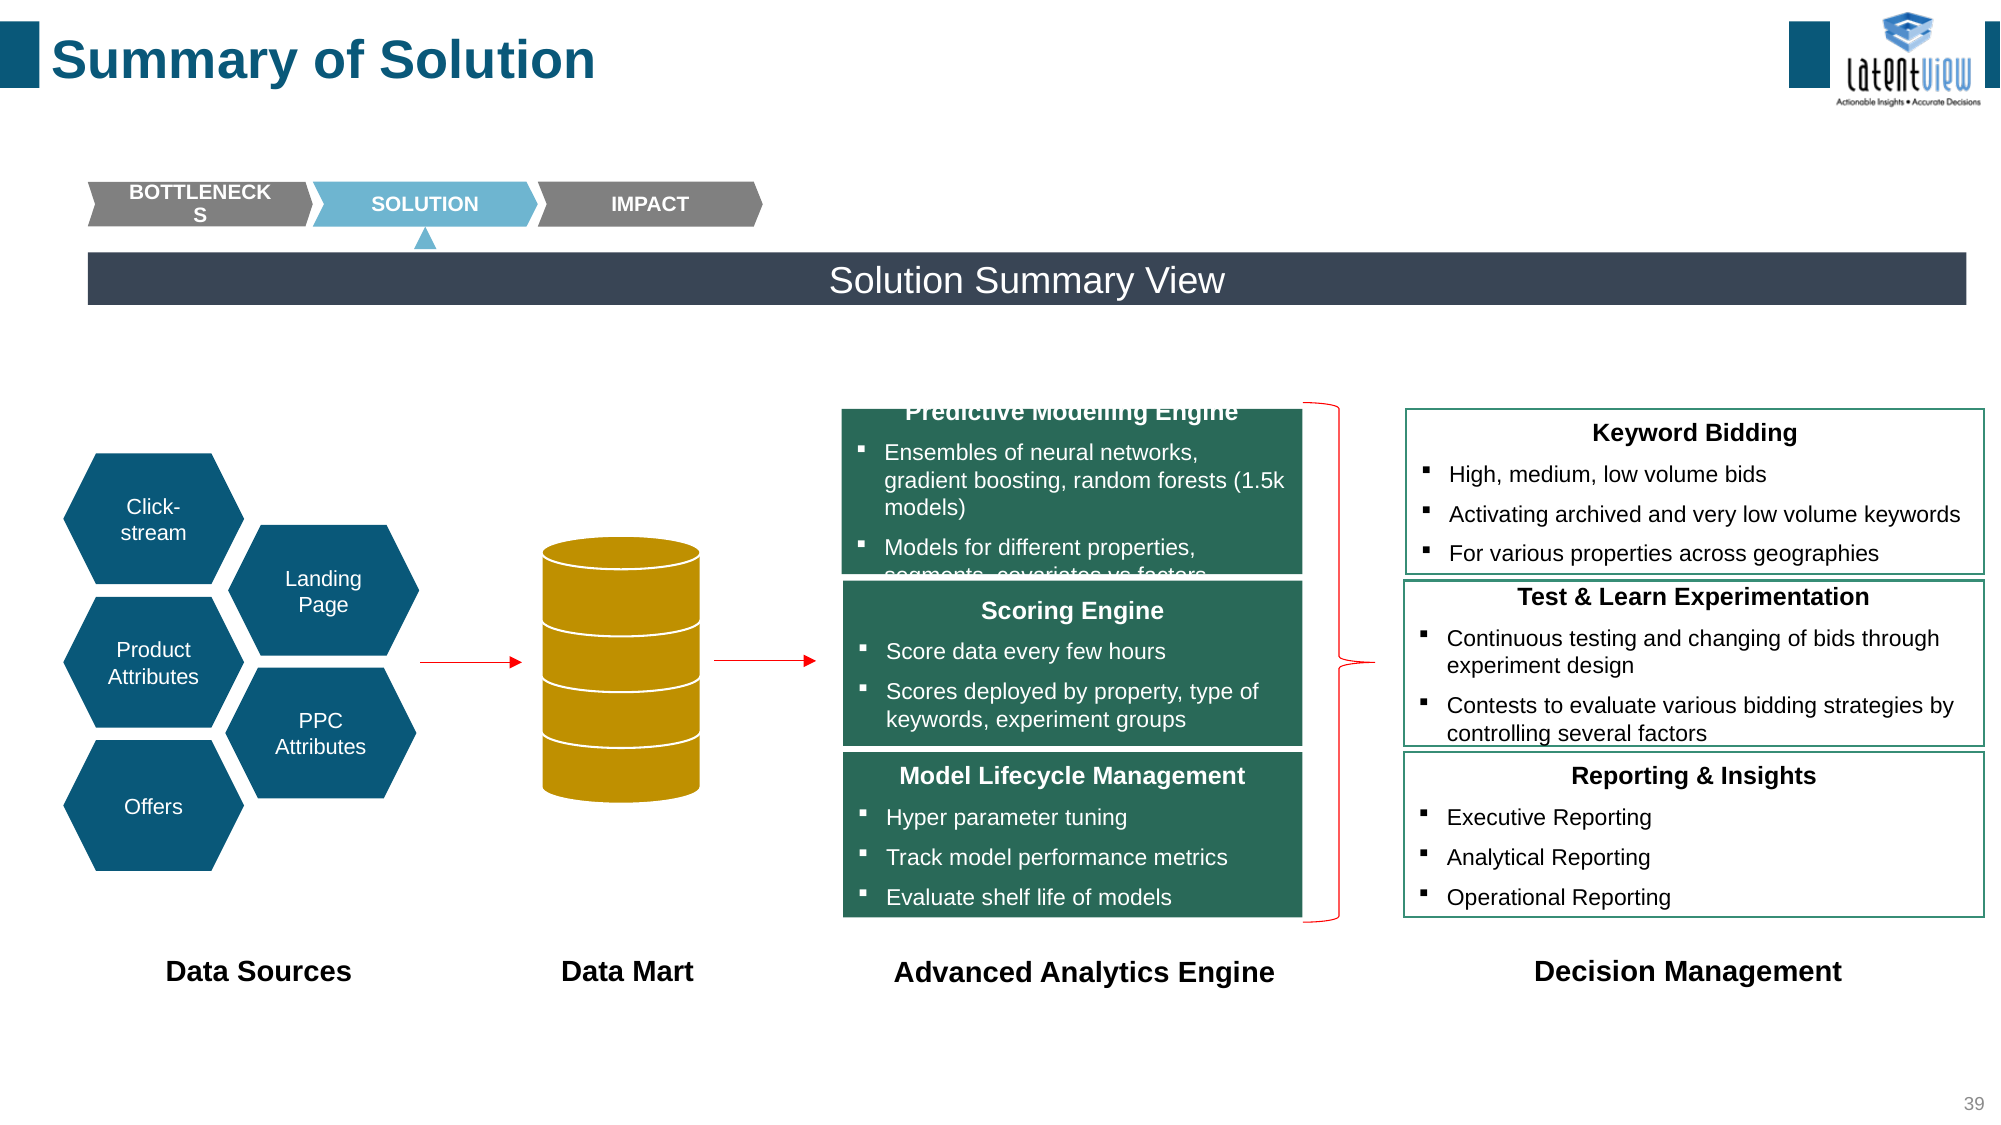

# Summary of Solution
BOTTLENECKS
SOLUTION
IMPACT

Solution Summary View

Predictive Modelling Engine
Ensembles of neural networks, gradient boosting, random forests (1.5k models)
Models for different properties, segments, covariates vs factors
Keyword Bidding
High, medium, low volume bids
Activating archived and very low volume keywords
For various properties across geographies
Click-stream
Landing Page
Product Attributes
PPC Attributes
Offers

Scoring Engine
Score data every few hours
Scores deployed by property, type of keywords, experiment groups
Test & Learn Experimentation
Continuous testing and changing of bids through experiment design
Contests to evaluate various bidding strategies by controlling several factors
Model Lifecycle Management
Hyper parameter tuning
Track model performance metrics
Evaluate shelf life of models
Reporting & Insights
Executive Reporting
Analytical Reporting
Operational Reporting
Decision Management
Data Sources
Data Mart
Advanced Analytics Engine
39